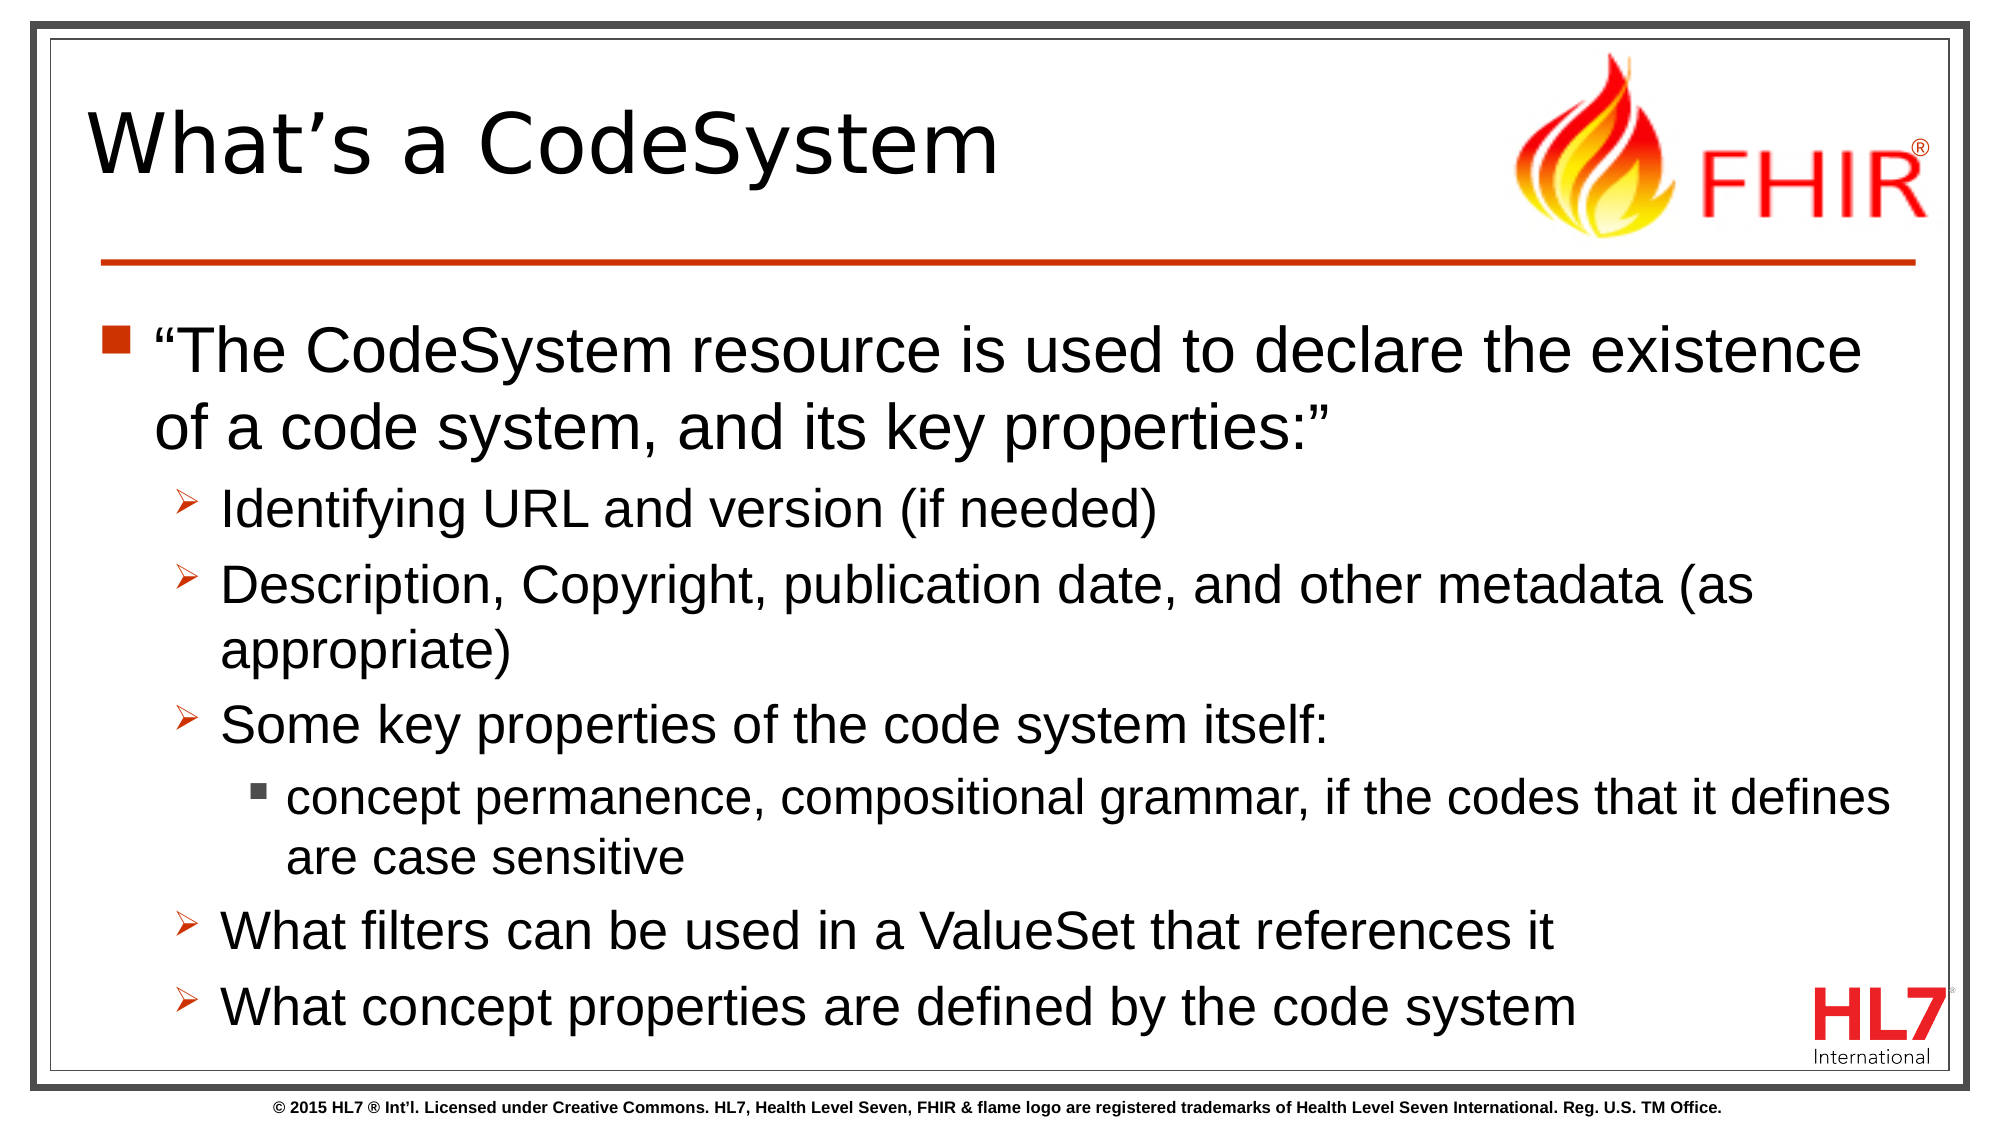

# What’s a CodeSystem
“The CodeSystem resource is used to declare the existence of a code system, and its key properties:”
Identifying URL and version (if needed)
Description, Copyright, publication date, and other metadata (as appropriate)
Some key properties of the code system itself:
concept permanence, compositional grammar, if the codes that it defines are case sensitive
What filters can be used in a ValueSet that references it
What concept properties are defined by the code system